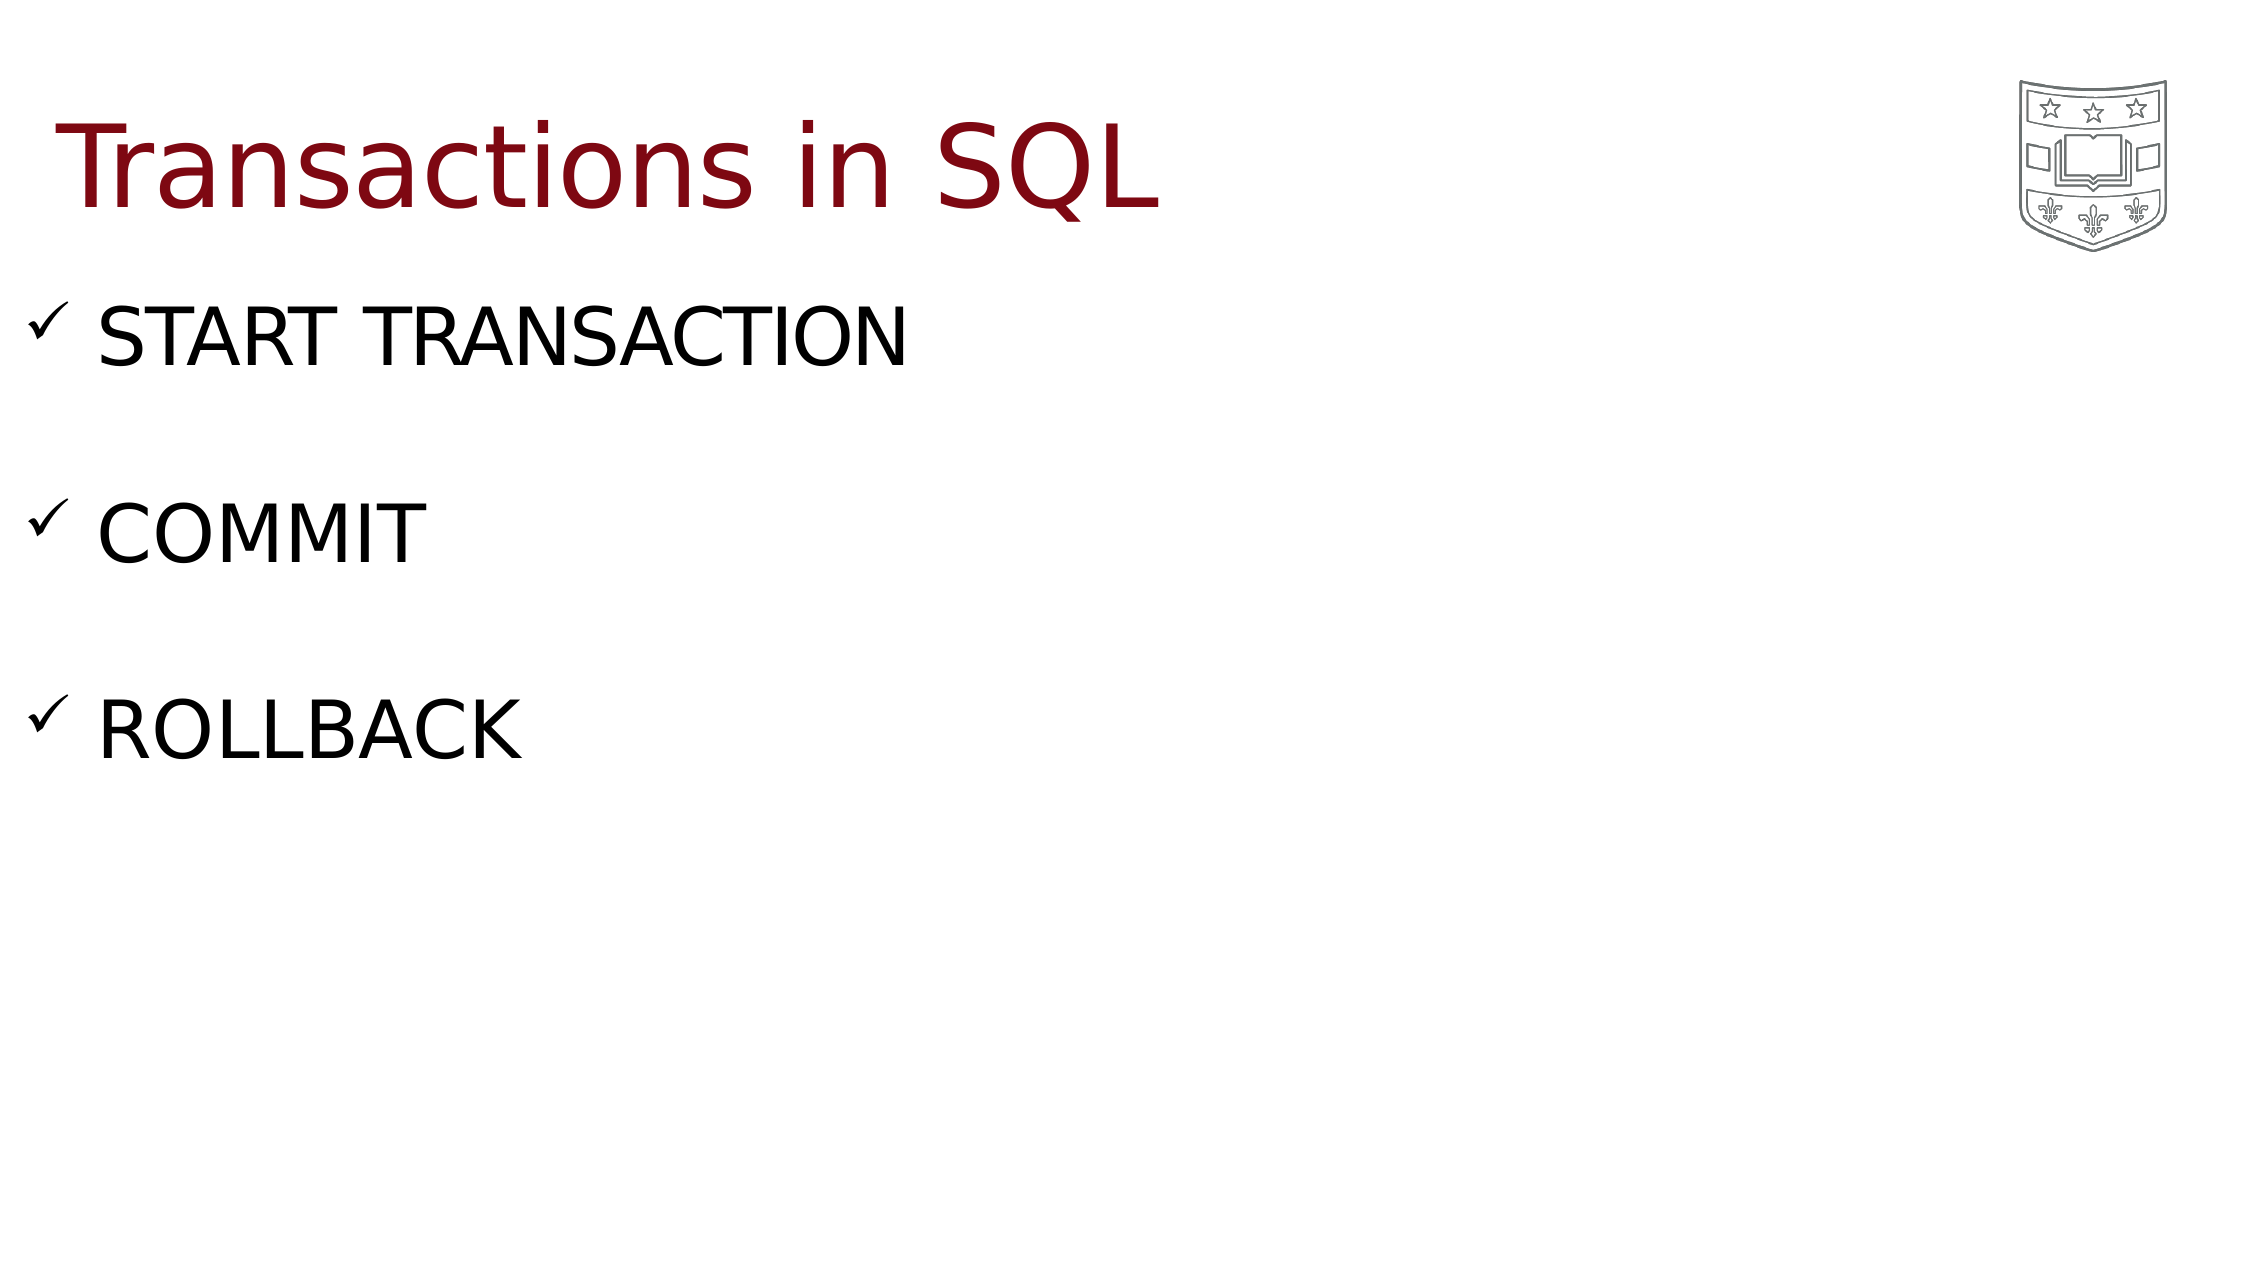

# Transactions in SQL
START TRANSACTION

COMMIT

ROLLBACK